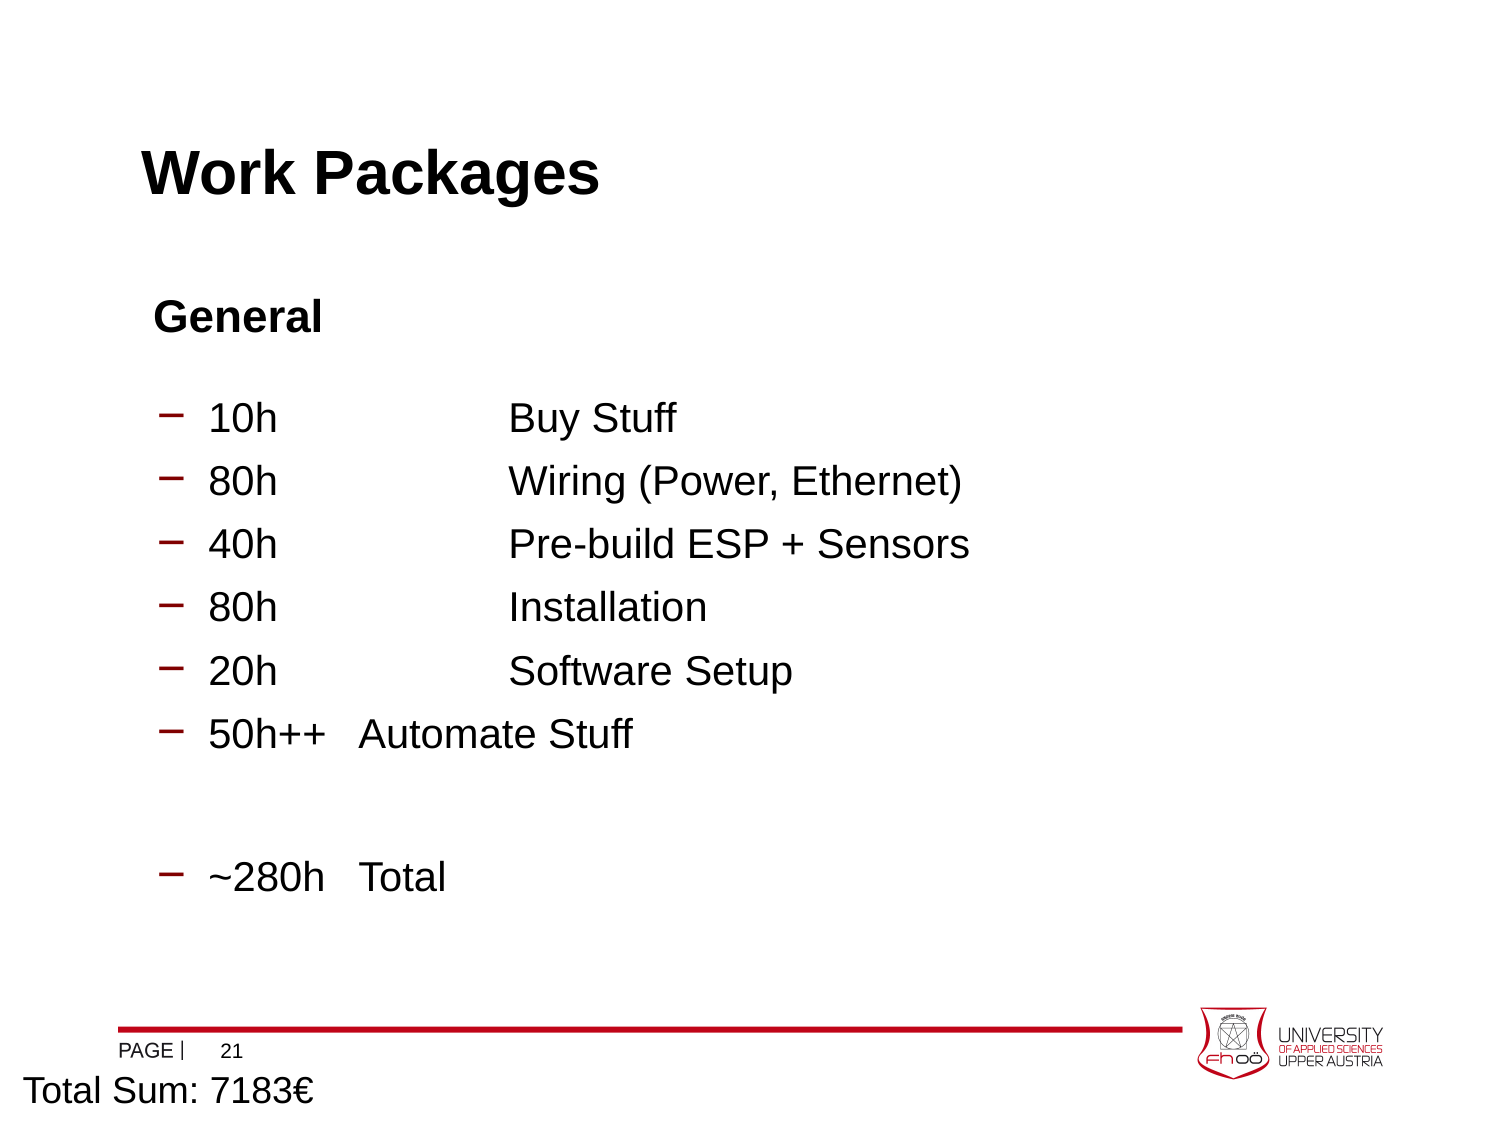

# Work Packages
General
10h		Buy Stuff
80h		Wiring (Power, Ethernet)
40h		Pre-build ESP + Sensors
80h		Installation
20h		Software Setup
50h++	Automate Stuff

~280h	Total
21
Total Sum: 7183€